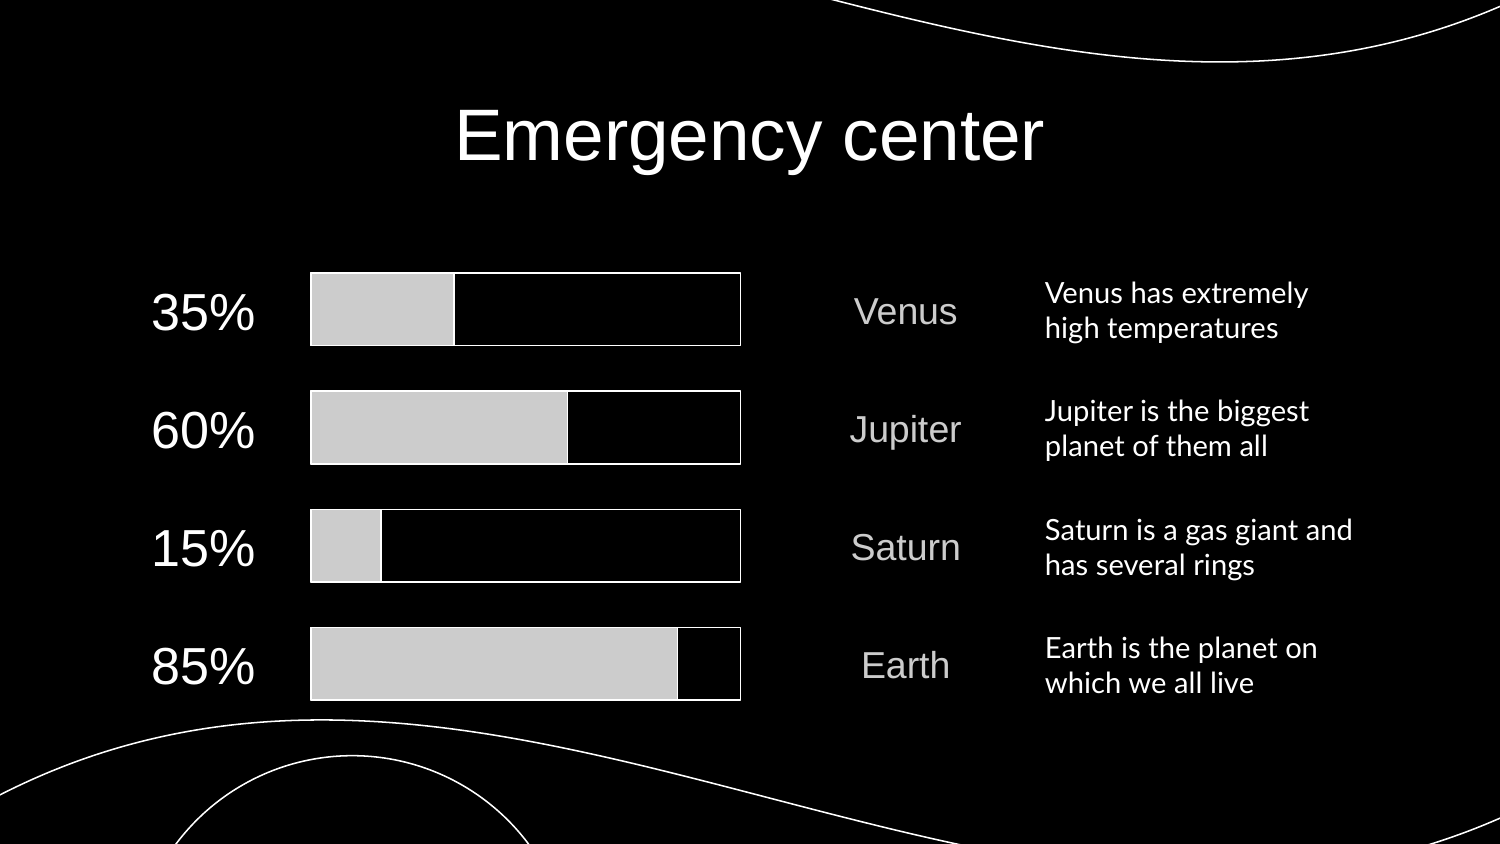

# Emergency center

35%
Venus
Venus has extremely high temperatures

60%
Jupiter
Jupiter is the biggest planet of them all

15%
Saturn
Saturn is a gas giant and has several rings

85%
Earth
Earth is the planet on which we all live